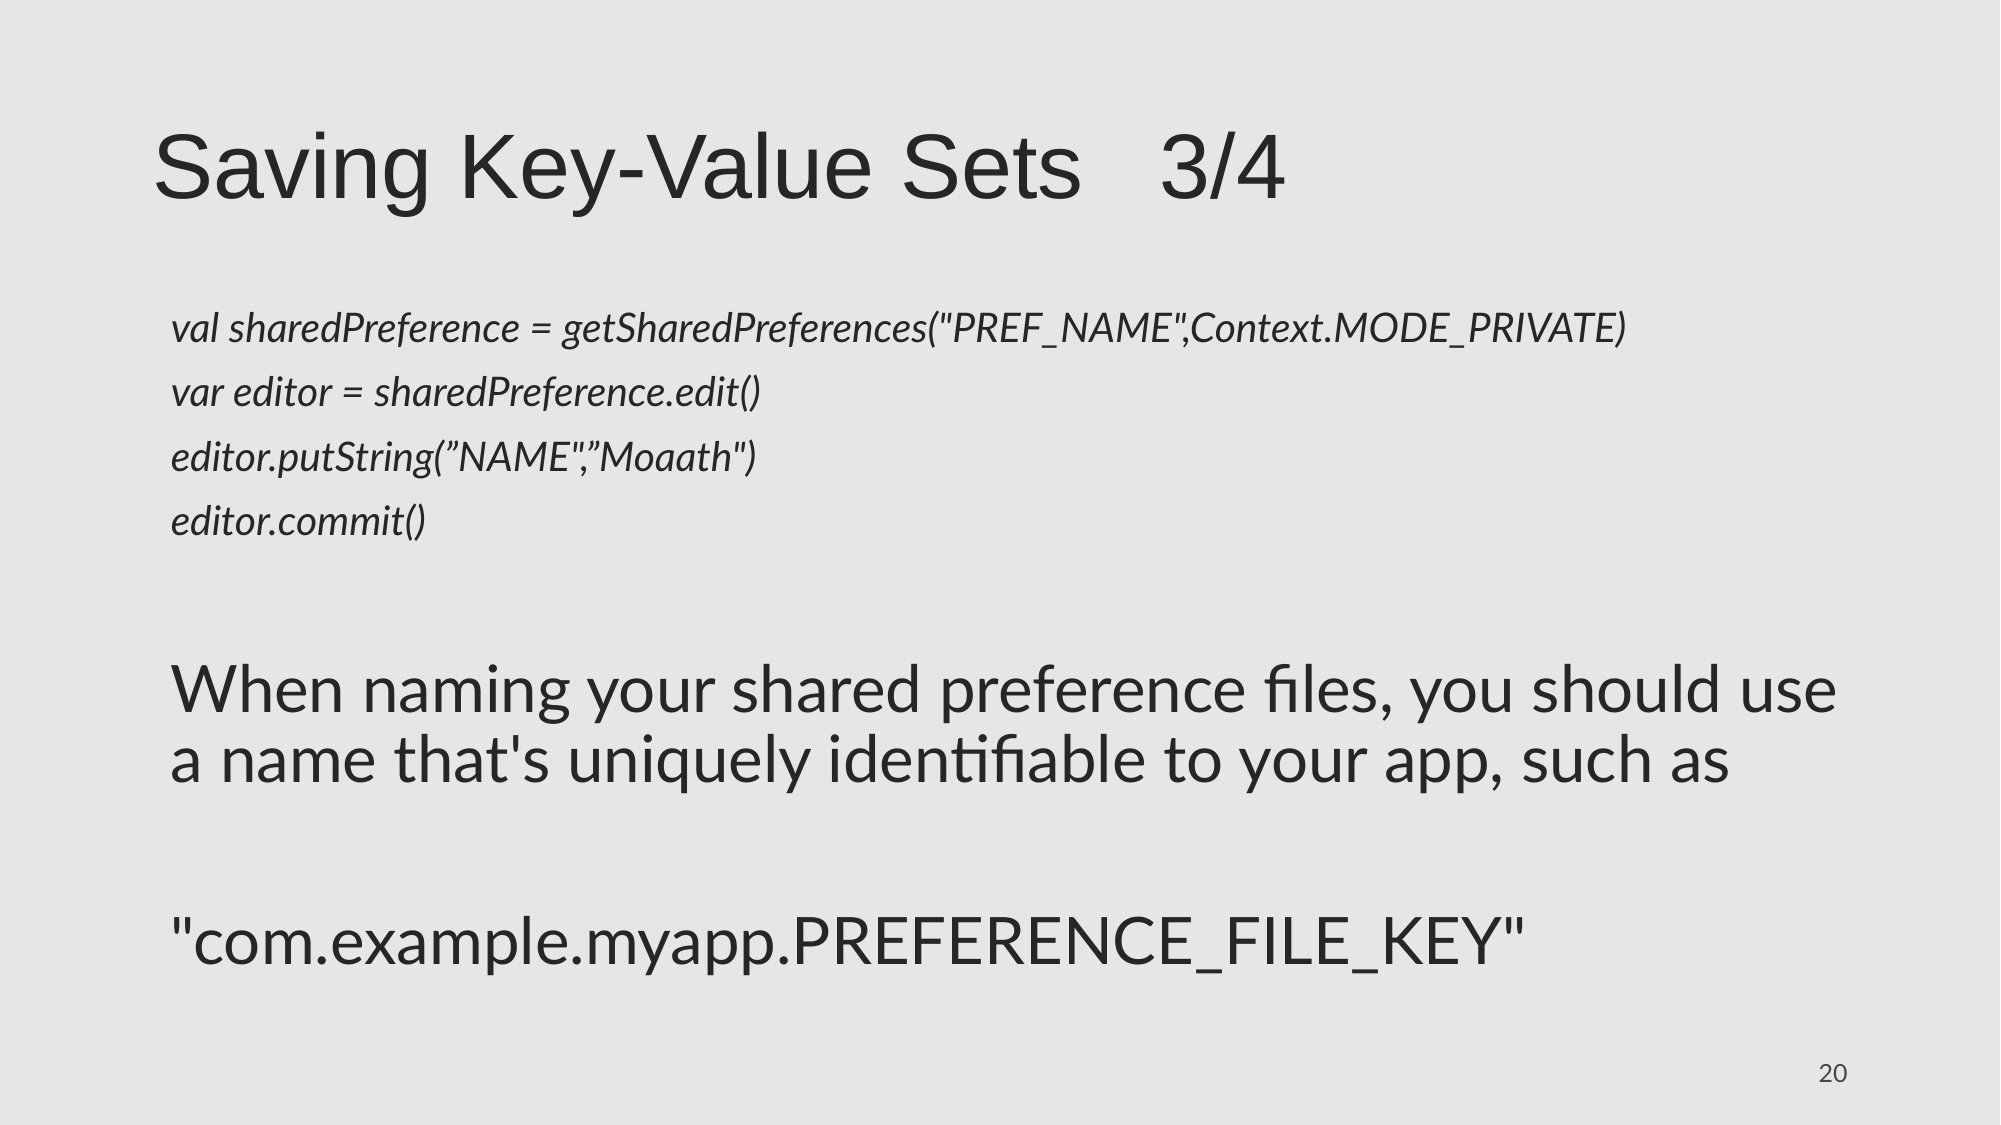

# Saving Key-Value Sets   3/4
val sharedPreference = getSharedPreferences("PREF_NAME",Context.MODE_PRIVATE)
var editor = sharedPreference.edit()
editor.putString(”NAME",”Moaath")
editor.commit()

When naming your shared preference files, you should use a name that's uniquely identifiable to your app, such as

"com.example.myapp.PREFERENCE_FILE_KEY"

20